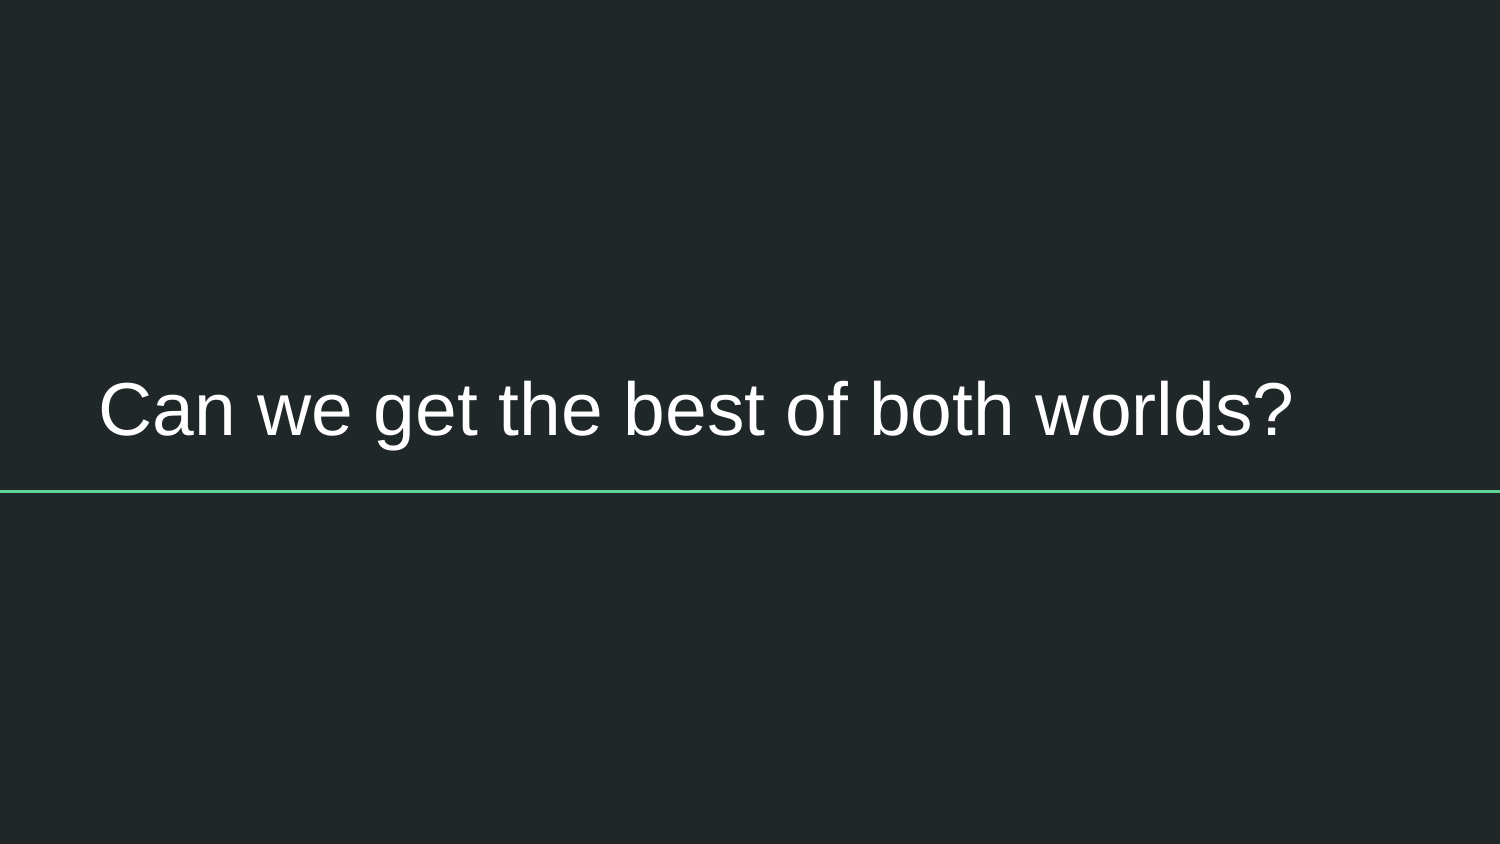

# Can we get the best of both worlds?